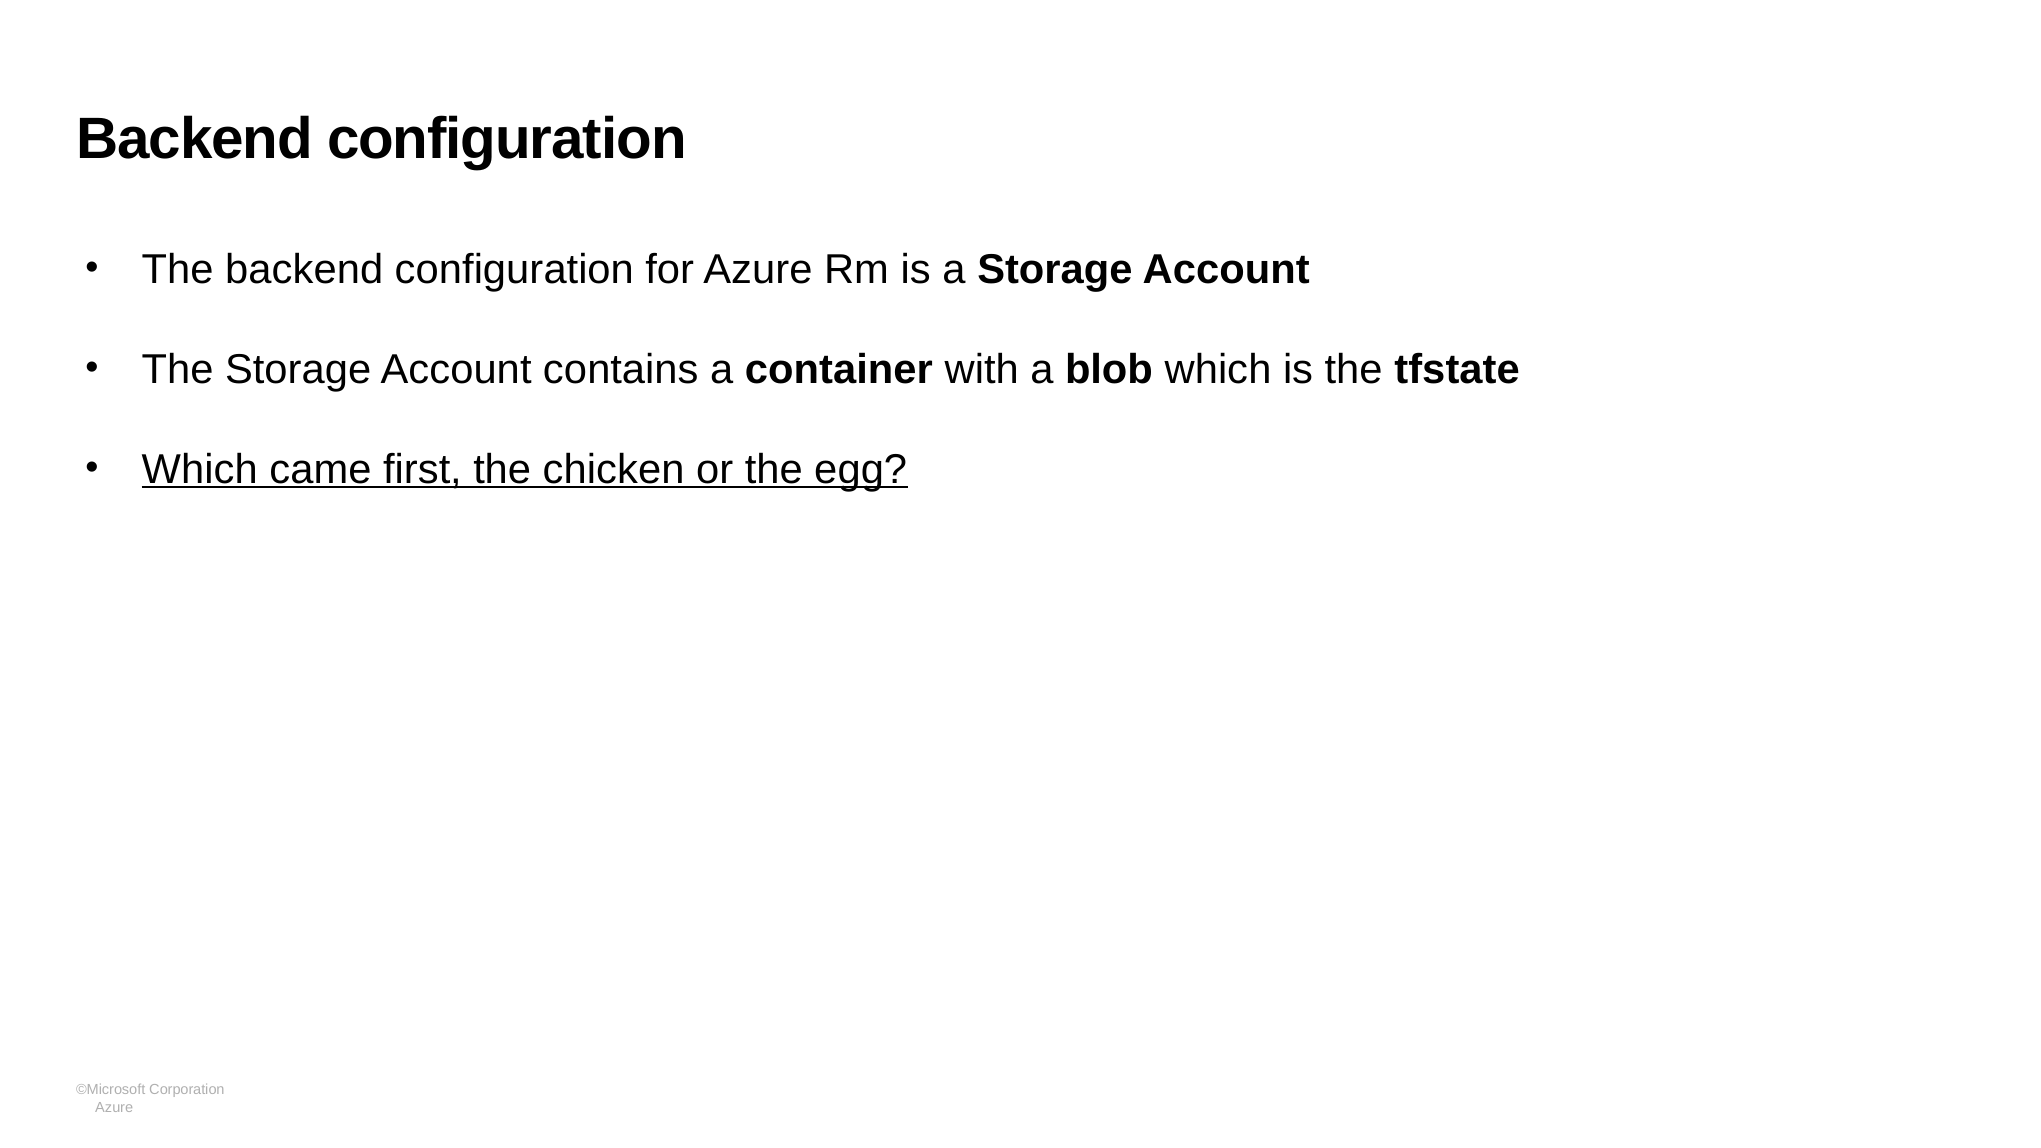

# Backend configuration
The backend configuration for Azure Rm is a Storage Account

The Storage Account contains a container with a blob which is the tfstate

Which came first, the chicken or the egg?